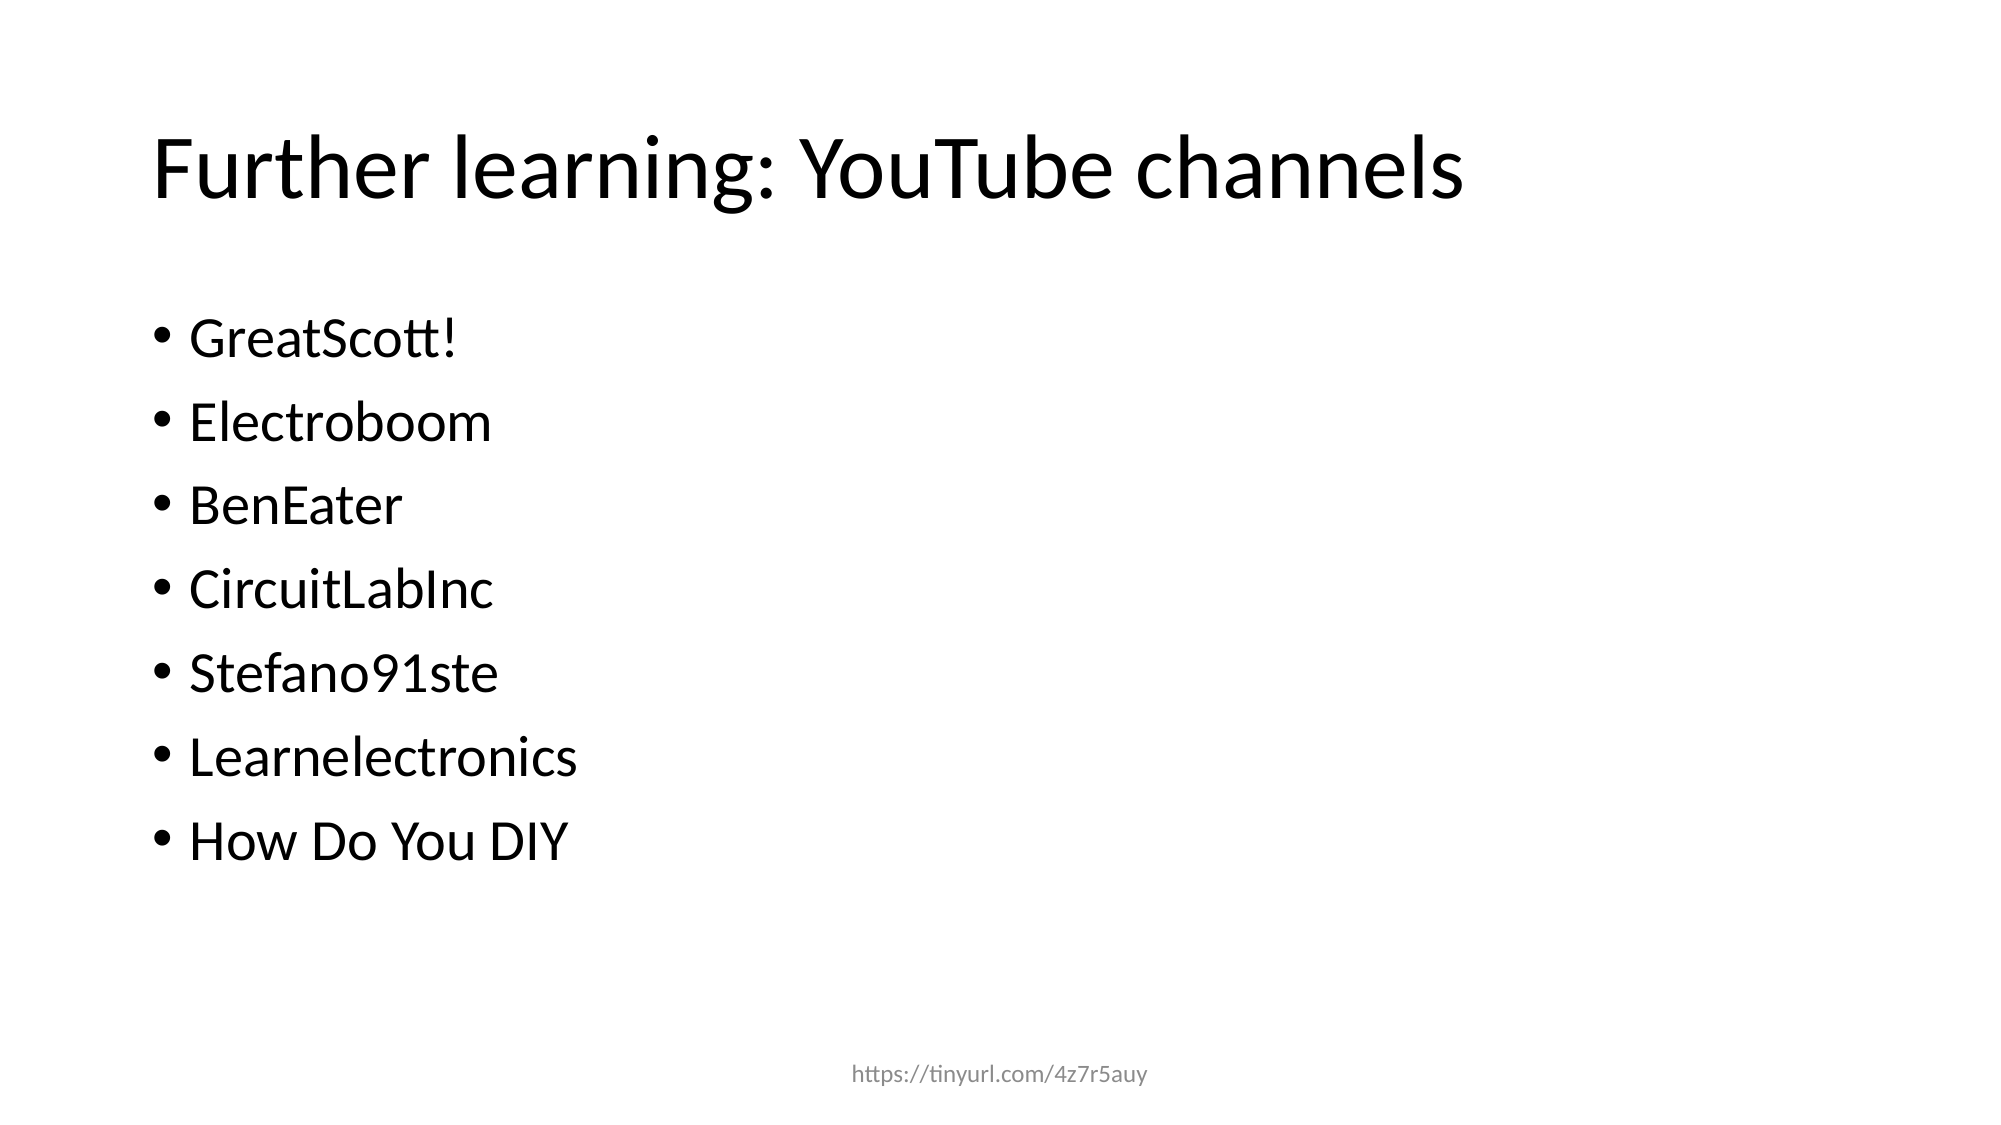

# Further learning: YouTube channels
GreatScott!
Electroboom
BenEater
CircuitLabInc
Stefano91ste
Learnelectronics
How Do You DIY
https://tinyurl.com/4z7r5auy